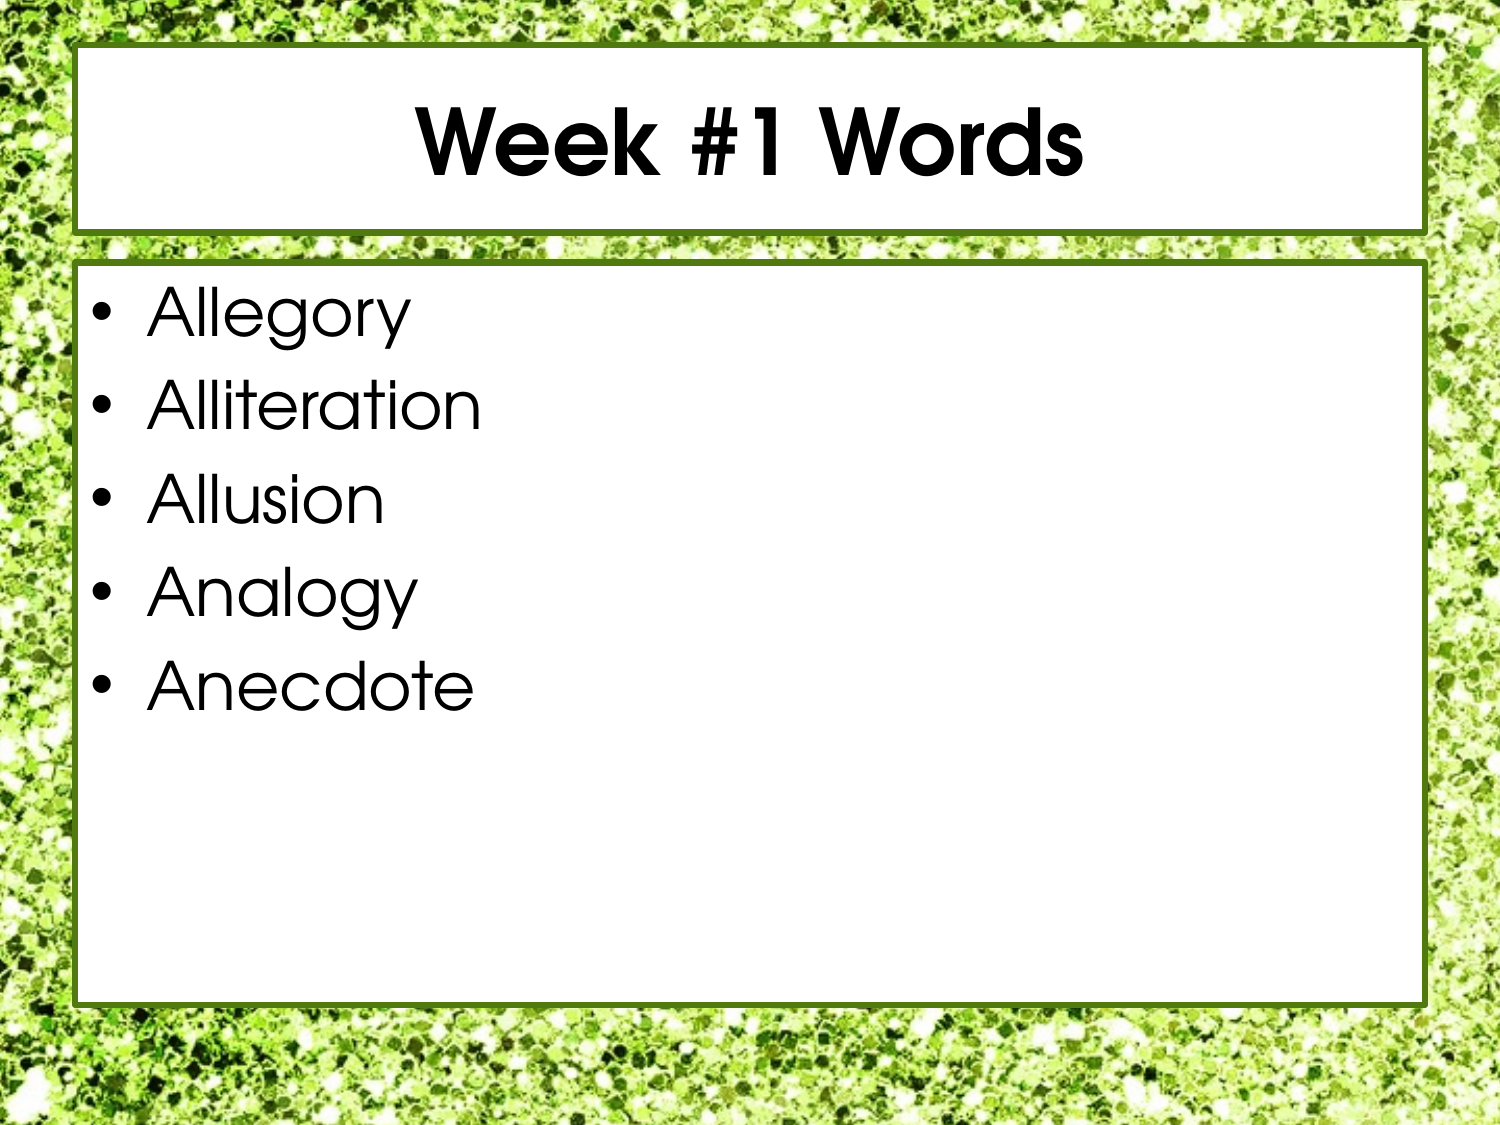

# Week #1 Words
Allegory
Alliteration
Allusion
Analogy
Anecdote